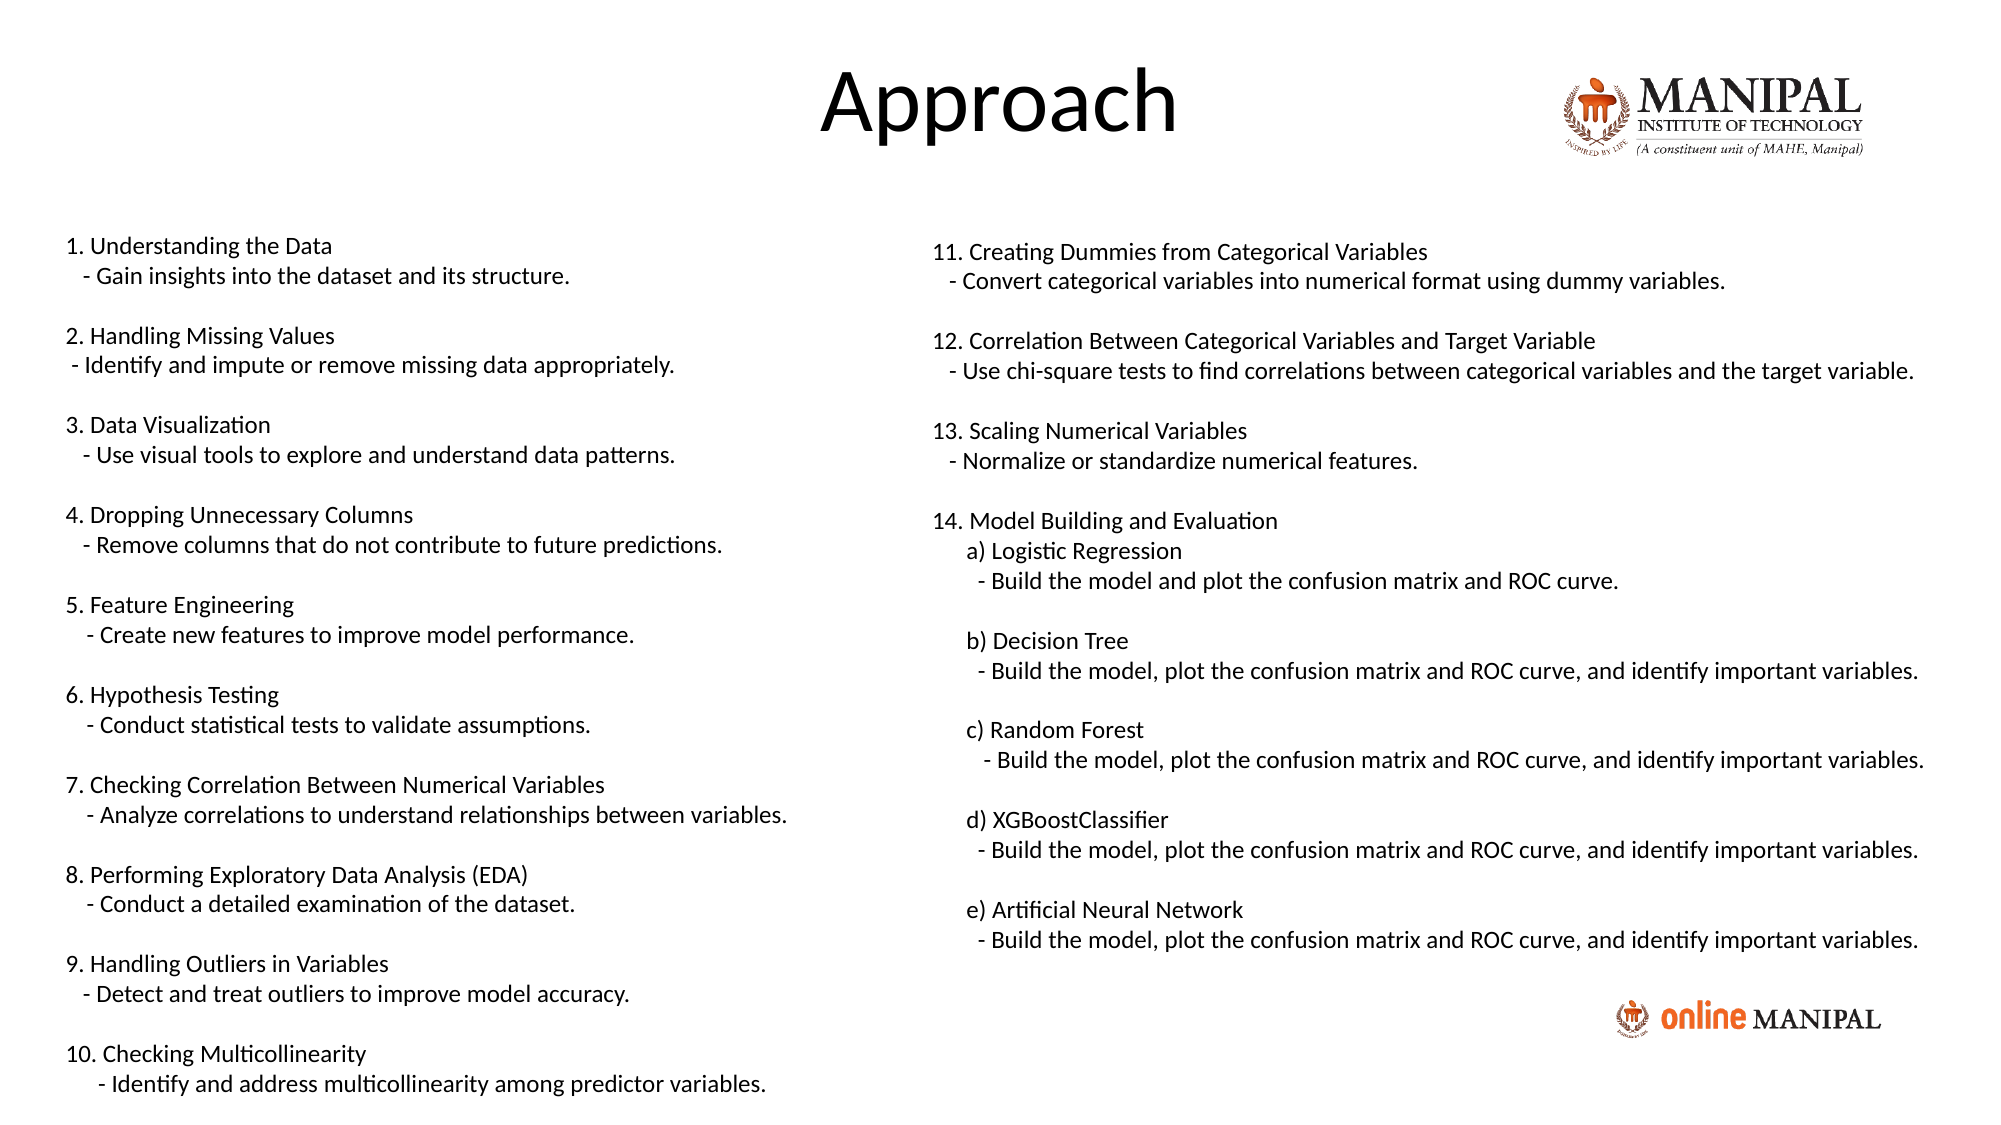

Approach

1. Understanding the Data
   - Gain insights into the dataset and its structure.

2. Handling Missing Values
 - Identify and impute or remove missing data appropriately.

3. Data Visualization
   - Use visual tools to explore and understand data patterns.

4. Dropping Unnecessary Columns
   - Remove columns that do not contribute to future predictions.

5. Feature Engineering
 - Create new features to improve model performance.

6. Hypothesis Testing
 - Conduct statistical tests to validate assumptions.

7. Checking Correlation Between Numerical Variables
 - Analyze correlations to understand relationships between variables.

8. Performing Exploratory Data Analysis (EDA)
 - Conduct a detailed examination of the dataset.

9. Handling Outliers in Variables
   - Detect and treat outliers to improve model accuracy.

10. Checking Multicollinearity
   - Identify and address multicollinearity among predictor variables.

.

11. Creating Dummies from Categorical Variables
   - Convert categorical variables into numerical format using dummy variables.

12. Correlation Between Categorical Variables and Target Variable
   - Use chi-square tests to find correlations between categorical variables and the target variable.

13. Scaling Numerical Variables
   - Normalize or standardize numerical features.

14. Model Building and Evaluation
      a) Logistic Regression
        - Build the model and plot the confusion matrix and ROC curve.

      b) Decision Tree
        - Build the model, plot the confusion matrix and ROC curve, and identify important variables.

      c) Random Forest
         - Build the model, plot the confusion matrix and ROC curve, and identify important variables.

      d) XGBoostClassifier
        - Build the model, plot the confusion matrix and ROC curve, and identify important variables.

      e) Artificial Neural Network
        - Build the model, plot the confusion matrix and ROC curve, and identify important variables.